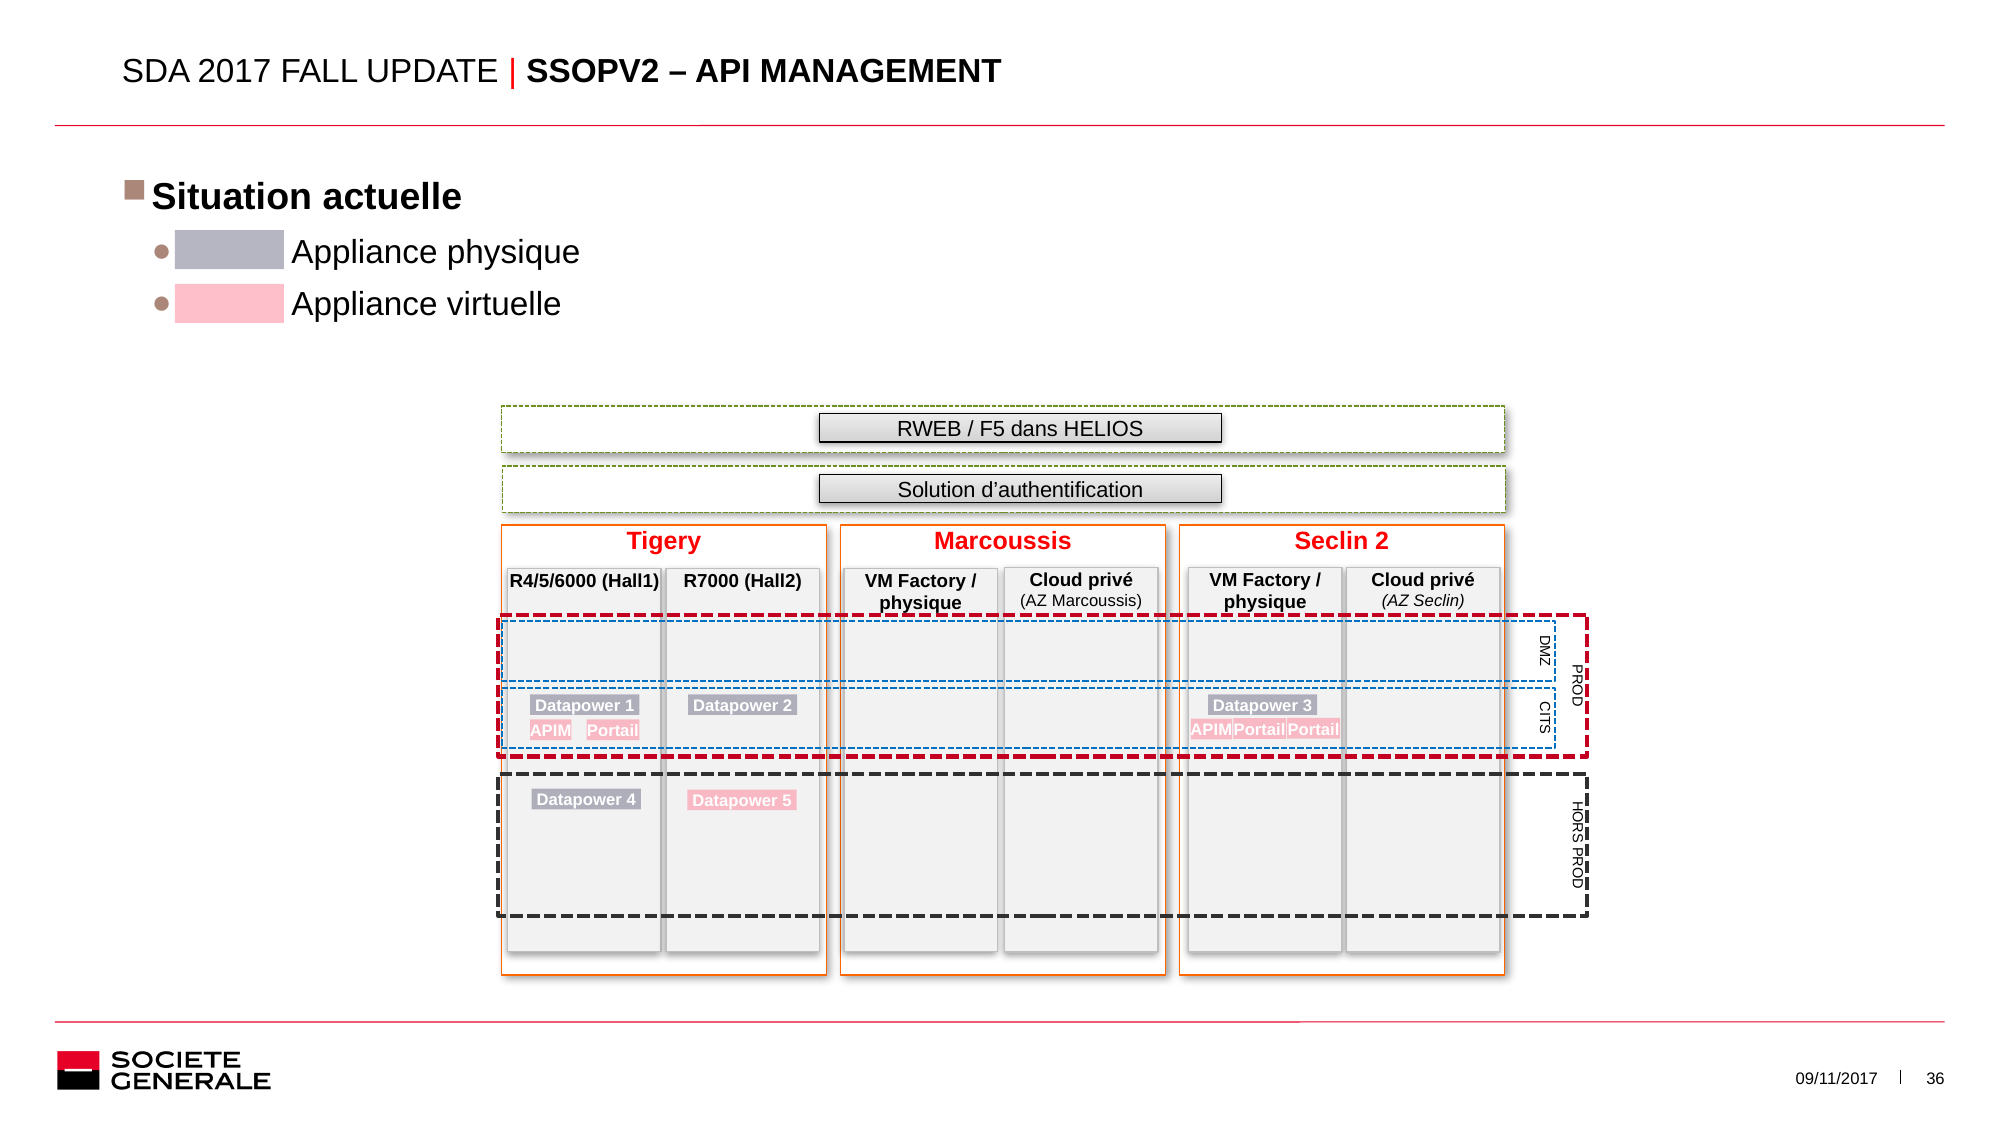

# SDA 2017 FALL UPDATE | SSOPv2 – API Management
Situation actuelle
            Appliance physique
            Appliance virtuelle

RWEB / F5 dans HELIOS

Solution d’authentification
Tigery
Marcoussis
Seclin 2
Cloud privé
(AZ Marcoussis)
VM Factory / physique
Cloud privé
(AZ Seclin)
R4/5/6000 (Hall1)
R7000 (Hall2)
VM Factory / physique
PROD
DMZ
CITS
Datapower 1
Datapower 2
Datapower 3
Portail
Portail
APIM
APIM
Portail
HORS PROD
Datapower 4
Datapower 5